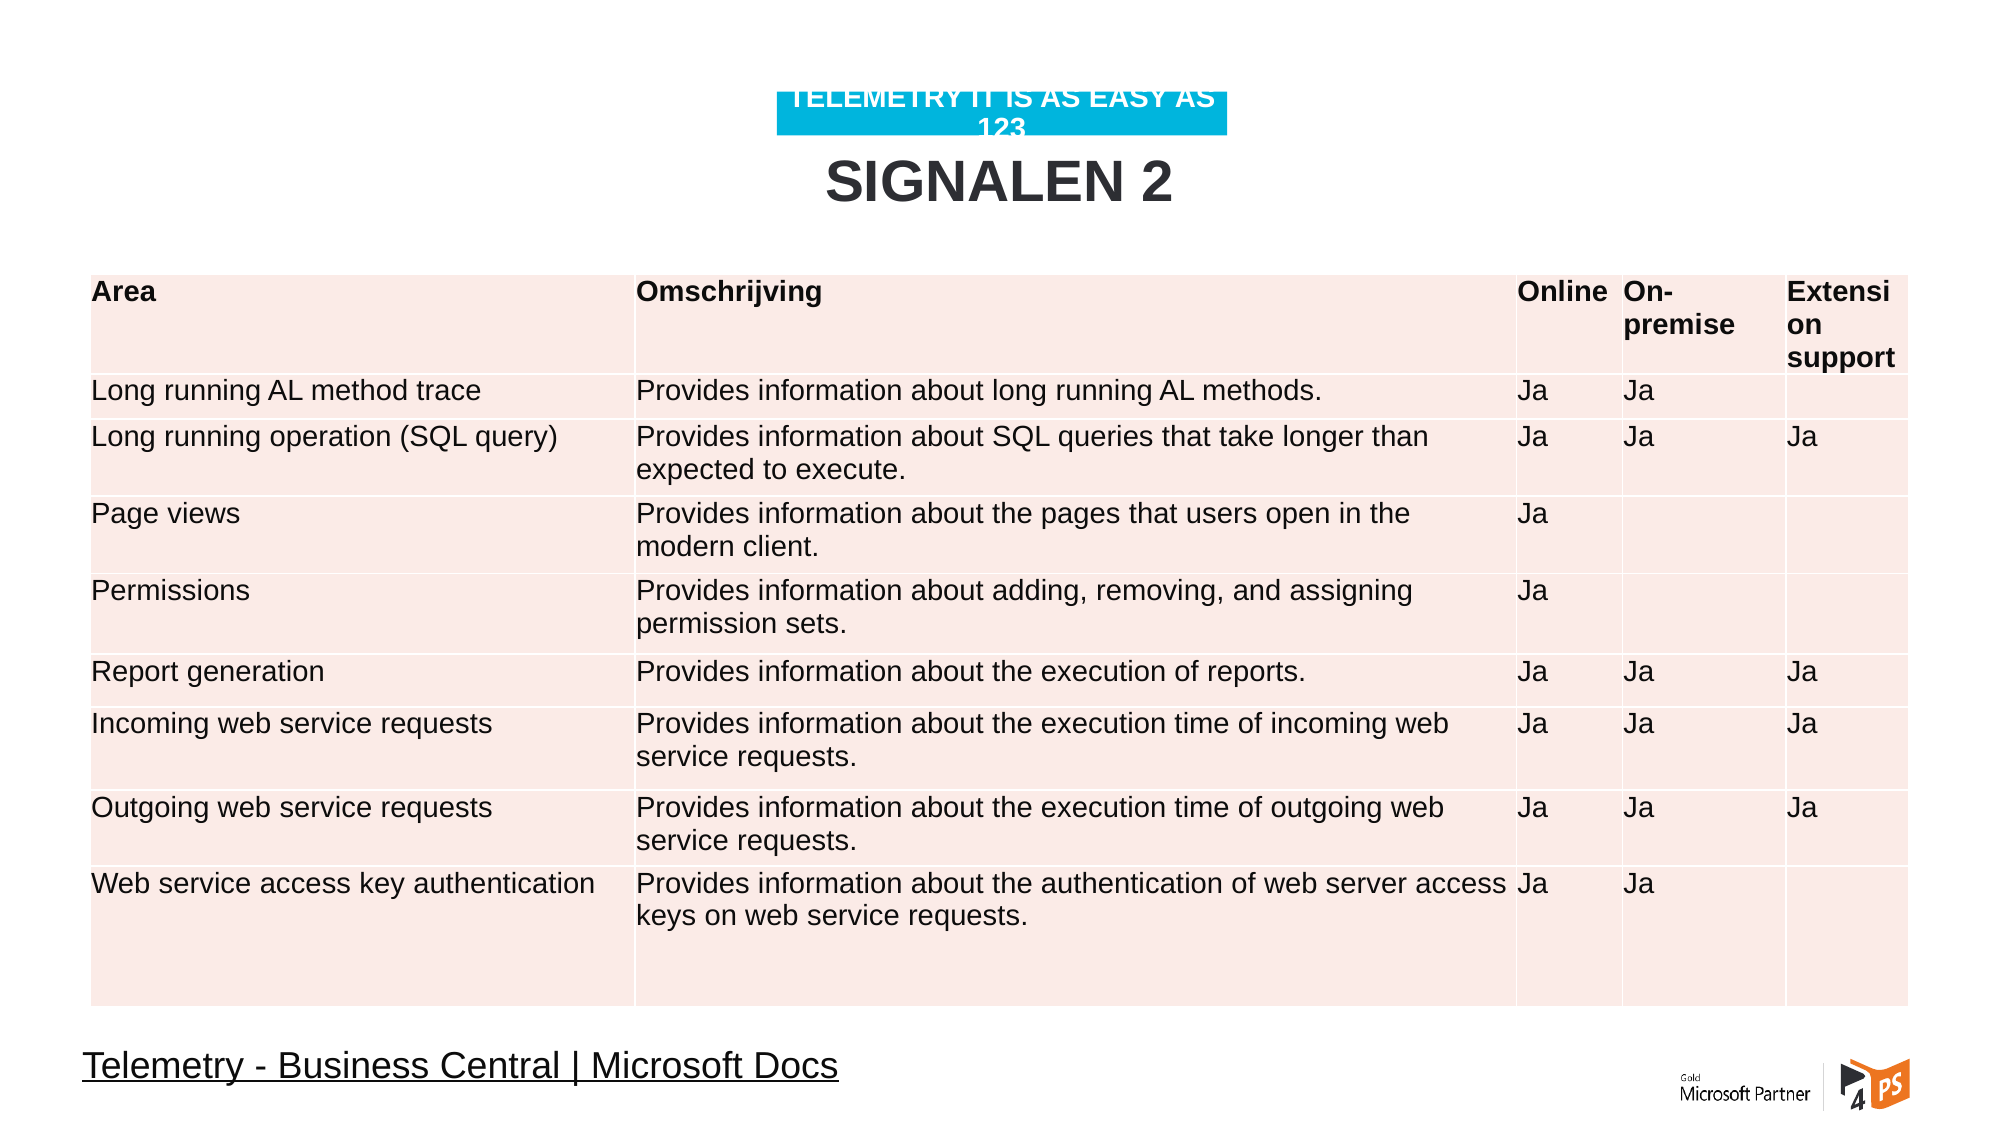

Telemetry it is as easy as 123
# Signalen 2
| Area | Omschrijving | Online | On-premise | Extension support |
| --- | --- | --- | --- | --- |
| Long running AL method trace | Provides information about long running AL methods. | Ja | Ja |  |
| Long running operation (SQL query) | Provides information about SQL queries that take longer than expected to execute. | Ja | Ja | Ja |
| Page views | Provides information about the pages that users open in the modern client. | Ja |  |  |
| Permissions | Provides information about adding, removing, and assigning permission sets. | Ja |  |  |
| Report generation | Provides information about the execution of reports. | Ja | Ja | Ja |
| Incoming web service requests | Provides information about the execution time of incoming web service requests. | Ja | Ja | Ja |
| Outgoing web service requests | Provides information about the execution time of outgoing web service requests. | Ja | Ja | Ja |
| Web service access key authentication | Provides information about the authentication of web server access keys on web service requests. | Ja | Ja |  |

Telemetry - Business Central | Microsoft Docs